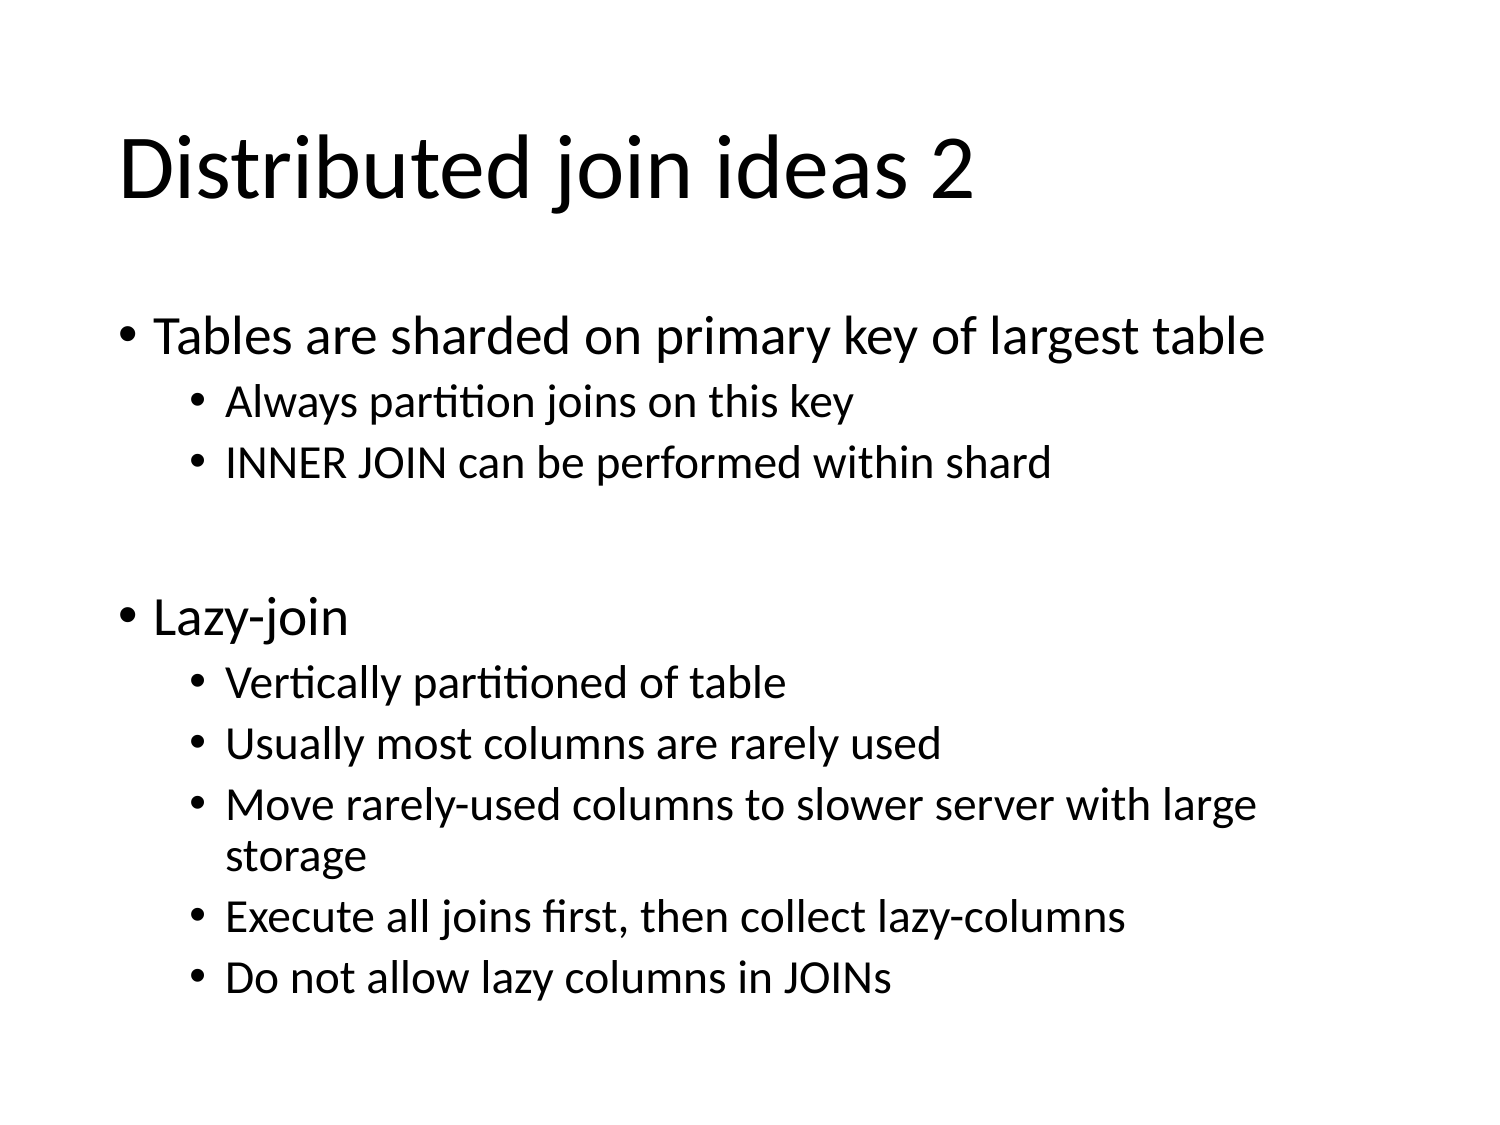

# Distributed join ideas 2
Tables are sharded on primary key of largest table
Always partition joins on this key
INNER JOIN can be performed within shard

Lazy-join
Vertically partitioned of table
Usually most columns are rarely used
Move rarely-used columns to slower server with large storage
Execute all joins first, then collect lazy-columns
Do not allow lazy columns in JOINs